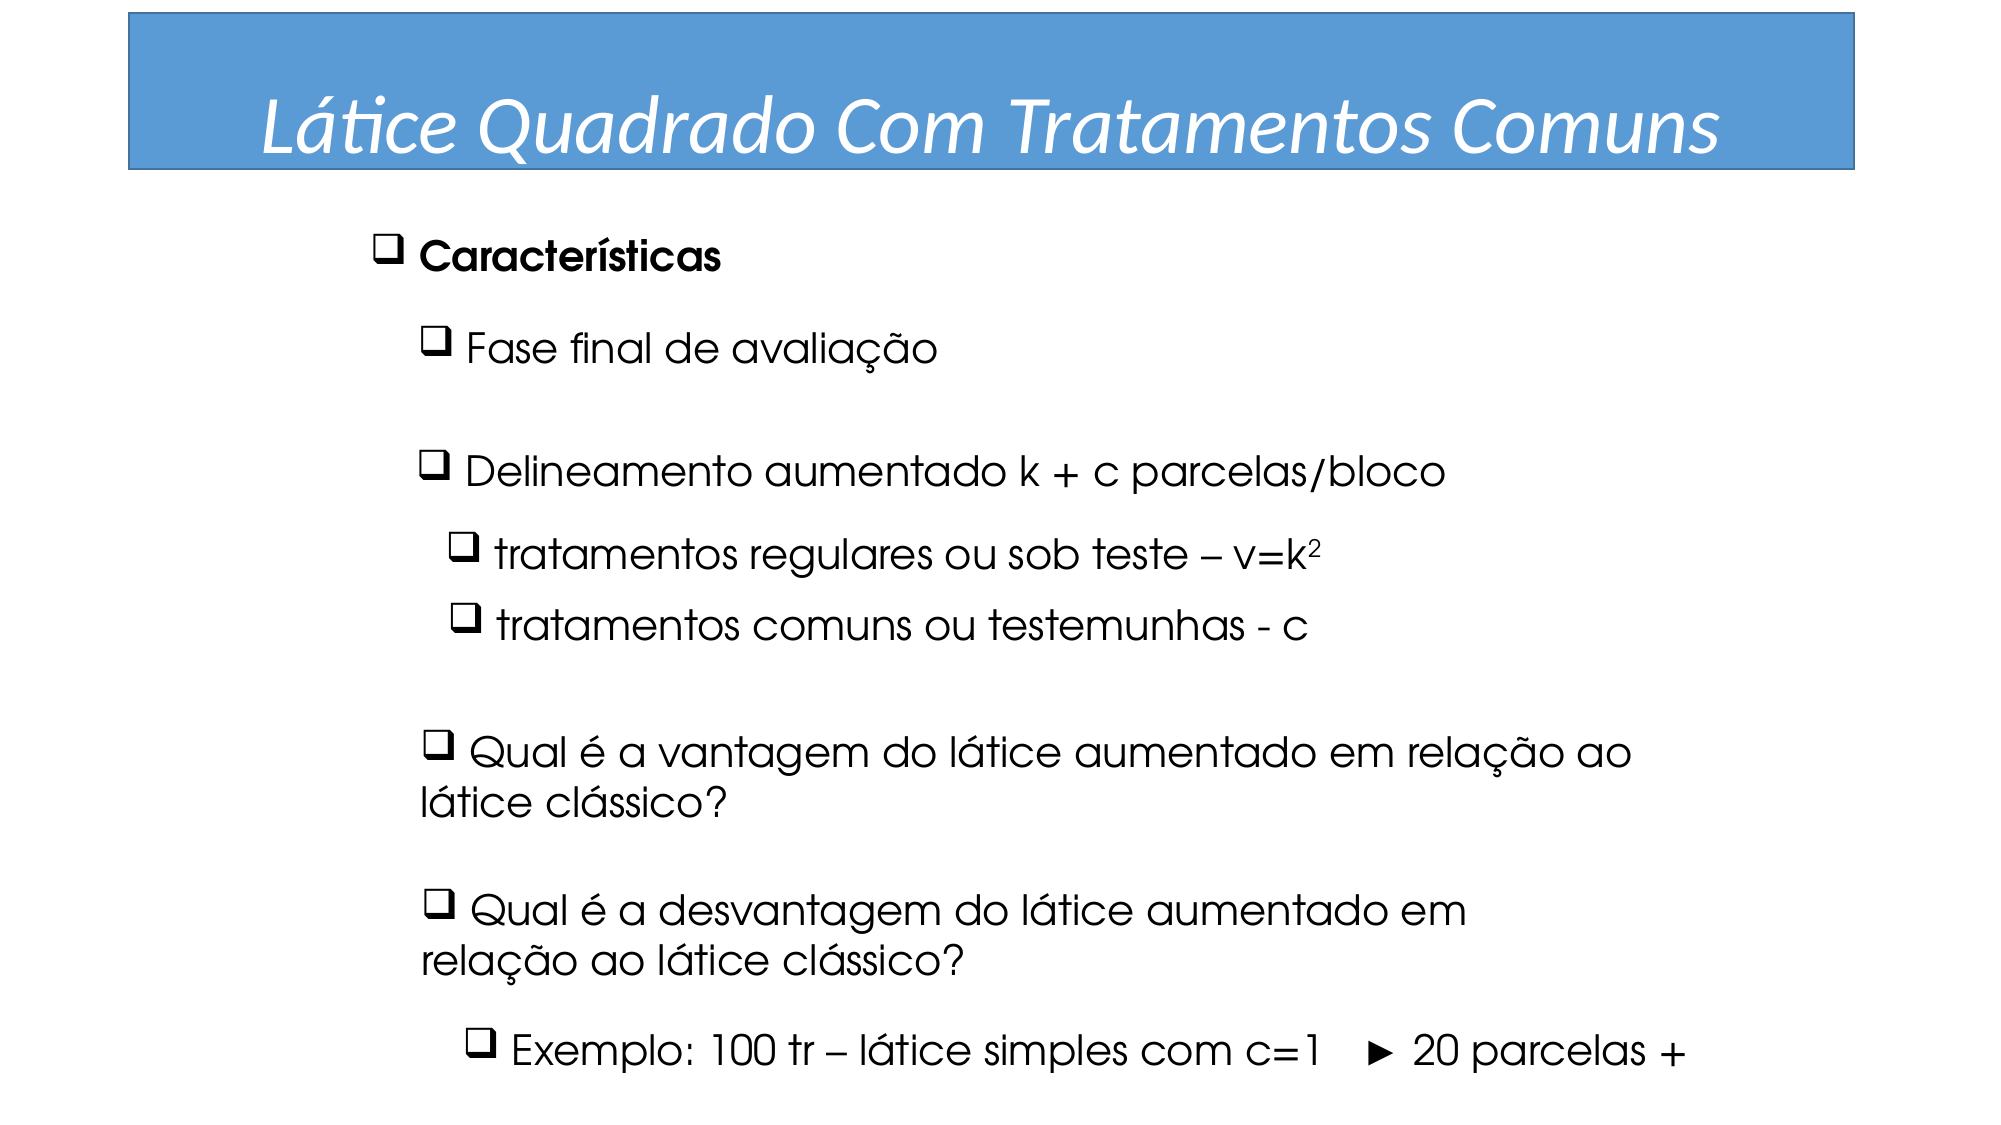

Látice Quadrado Com Tratamentos Comuns
 Características
 Fase final de avaliação
 Delineamento aumentado k + c parcelas/bloco
 tratamentos regulares ou sob teste – v=k2
 tratamentos comuns ou testemunhas - c
 Qual é a vantagem do látice aumentado em relação ao látice clássico?
 Qual é a desvantagem do látice aumentado em relação ao látice clássico?
 Exemplo: 100 tr – látice simples com c=1
► 20 parcelas +